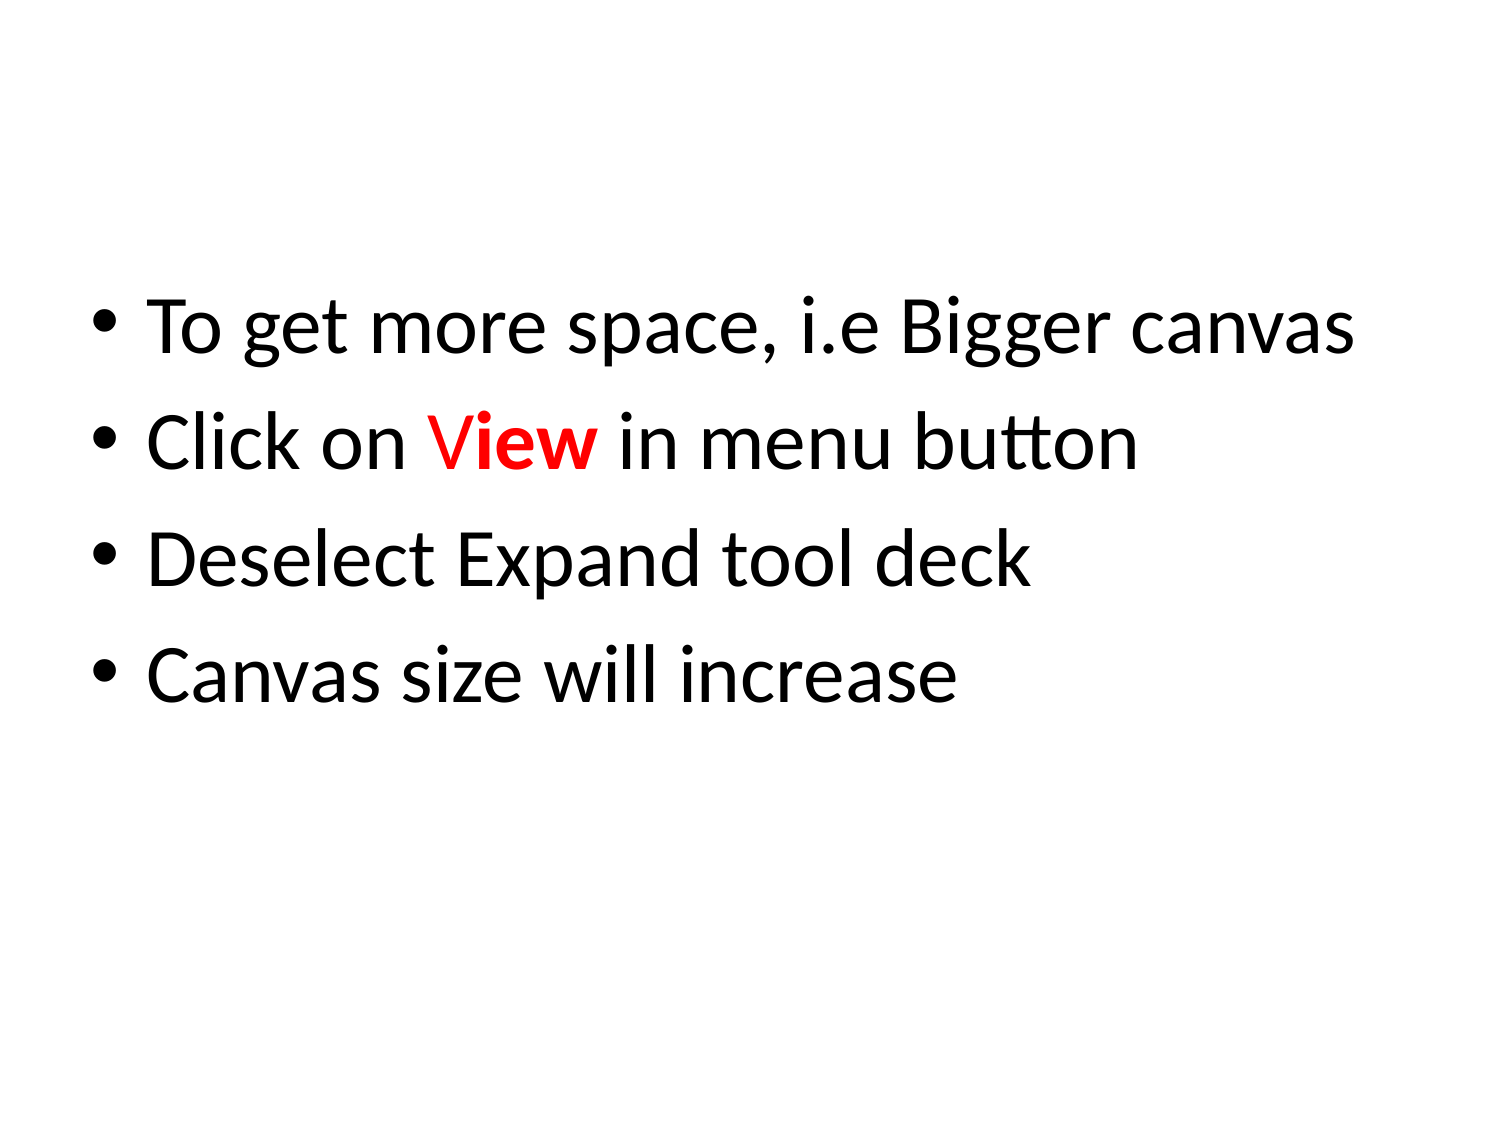

#
To get more space, i.e Bigger canvas
Click on View in menu button
Deselect Expand tool deck
Canvas size will increase